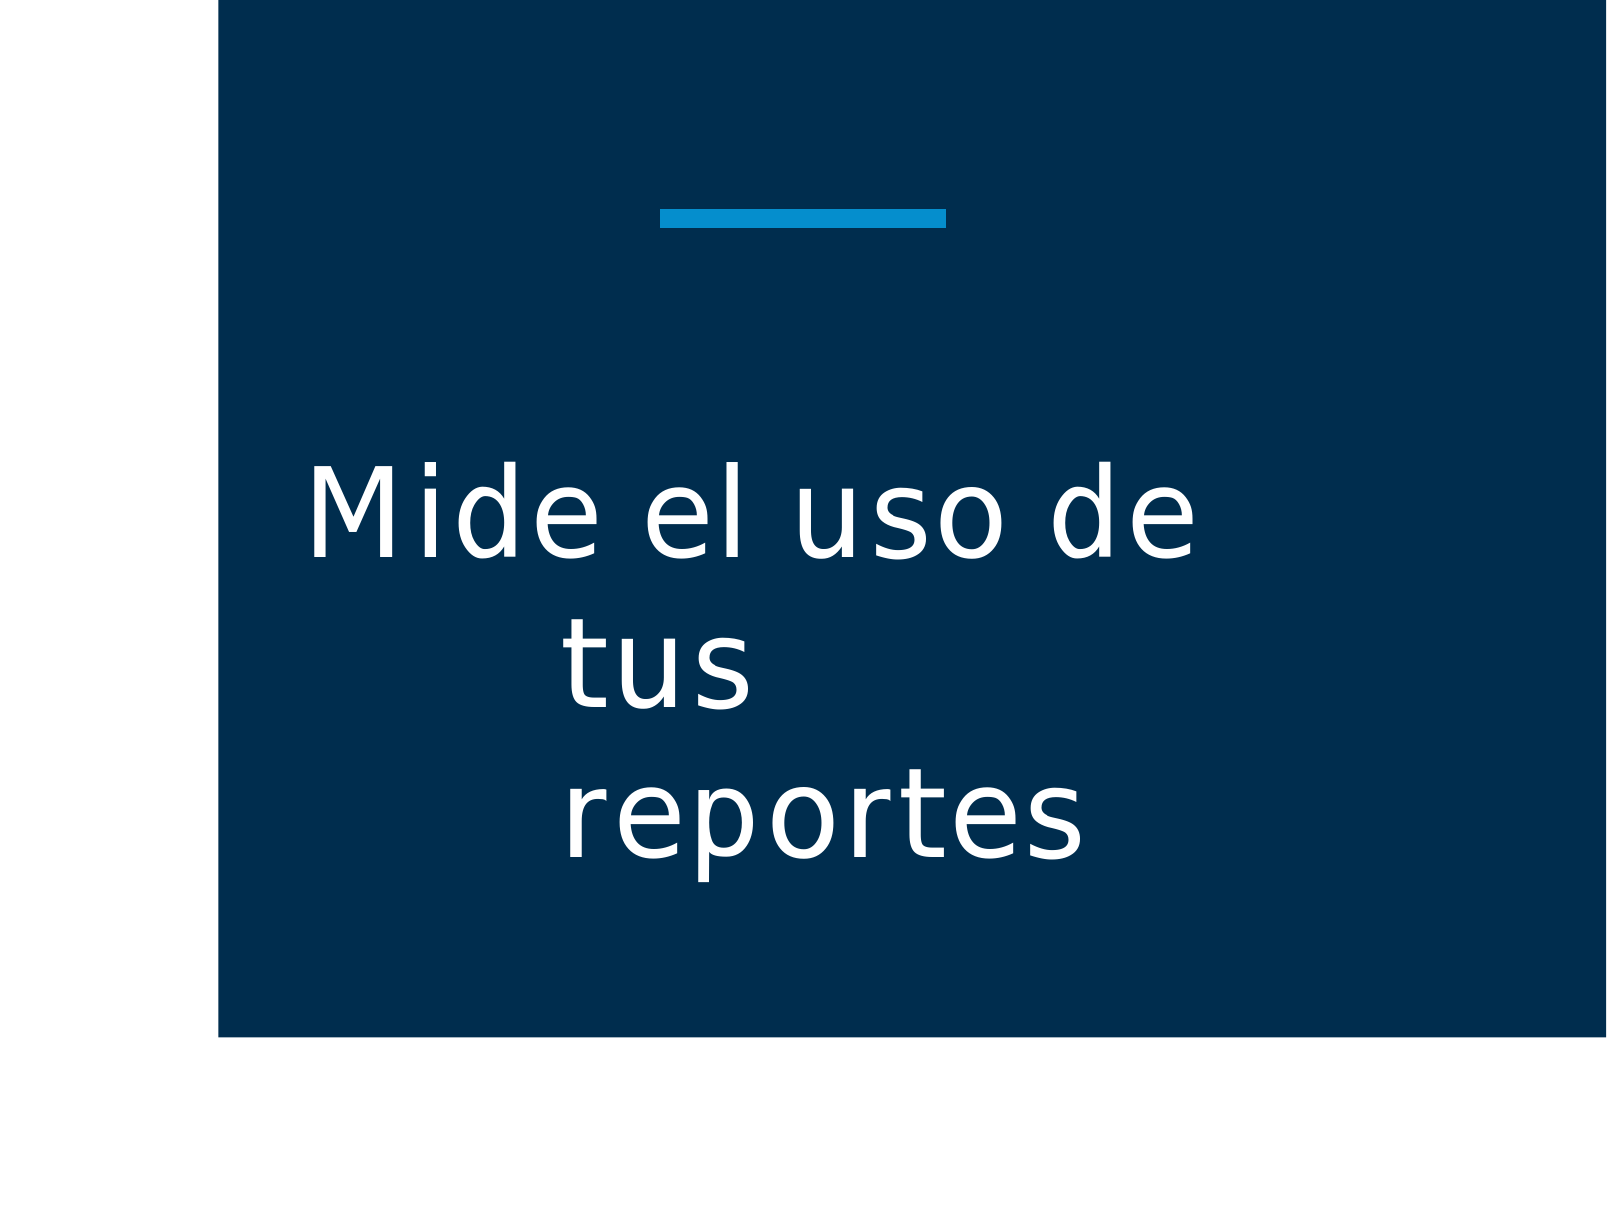

# Mide el uso de tus  reportes